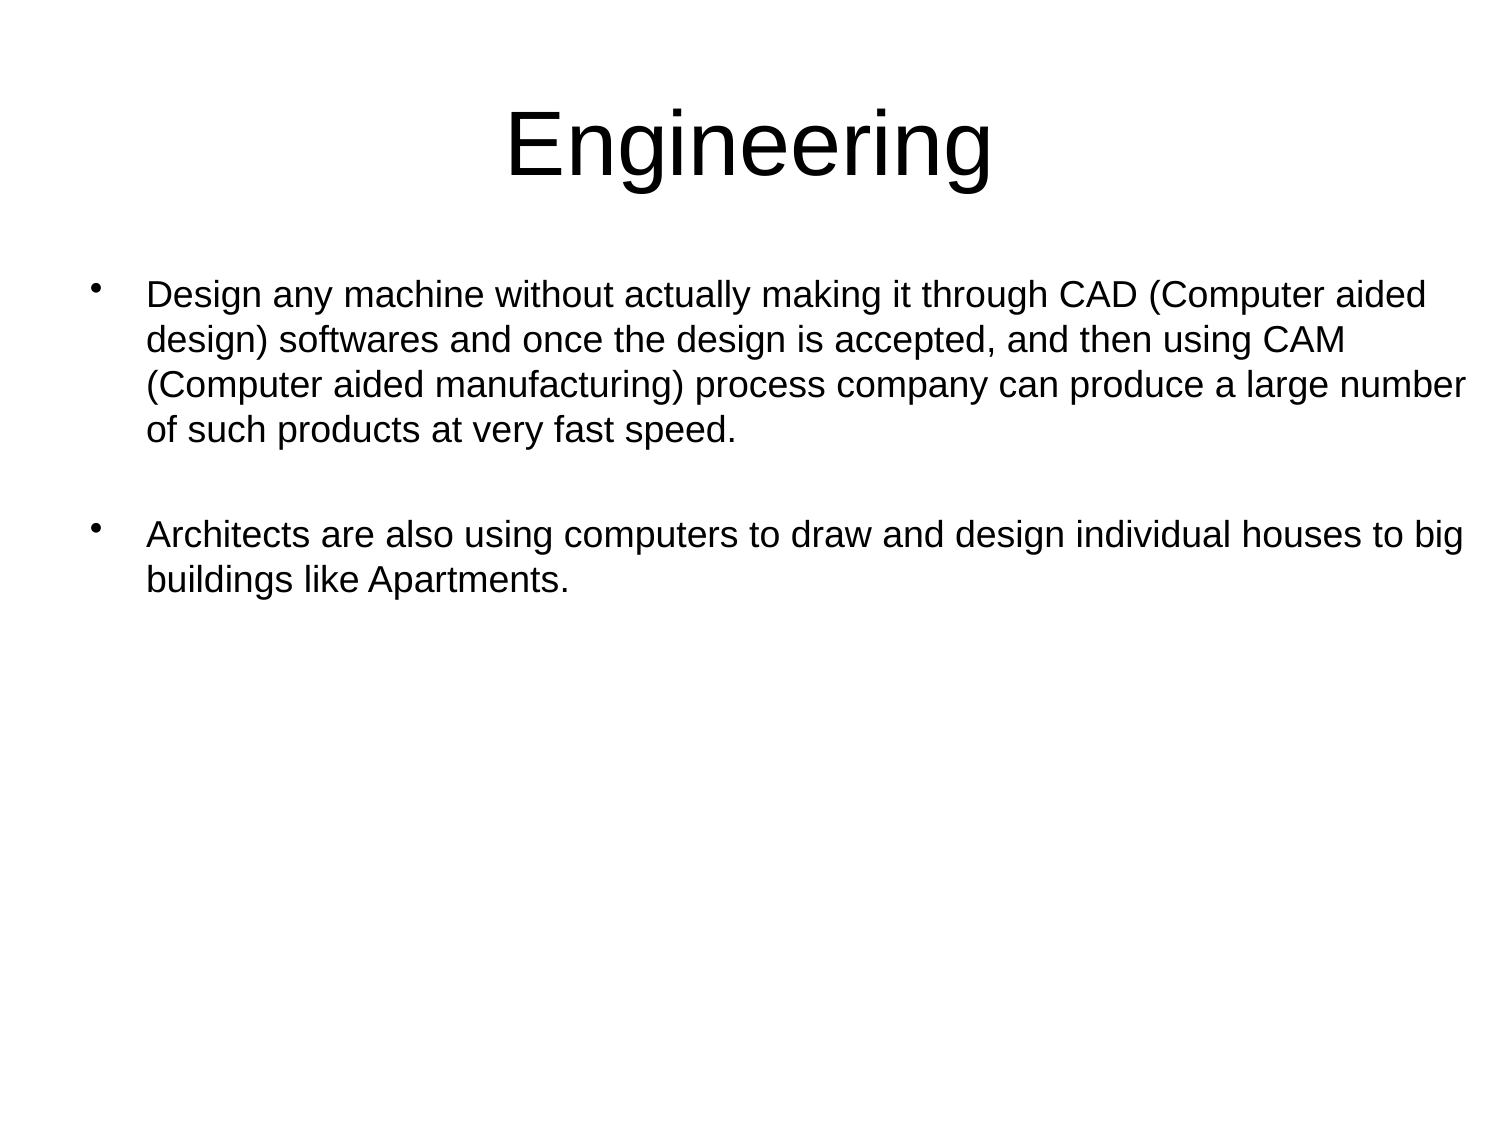

# Engineering
Design any machine without actually making it through CAD (Computer aided design) softwares and once the design is accepted, and then using CAM (Computer aided manufacturing) process company can produce a large number of such products at very fast speed.

Architects are also using computers to draw and design individual houses to big buildings like Apartments.